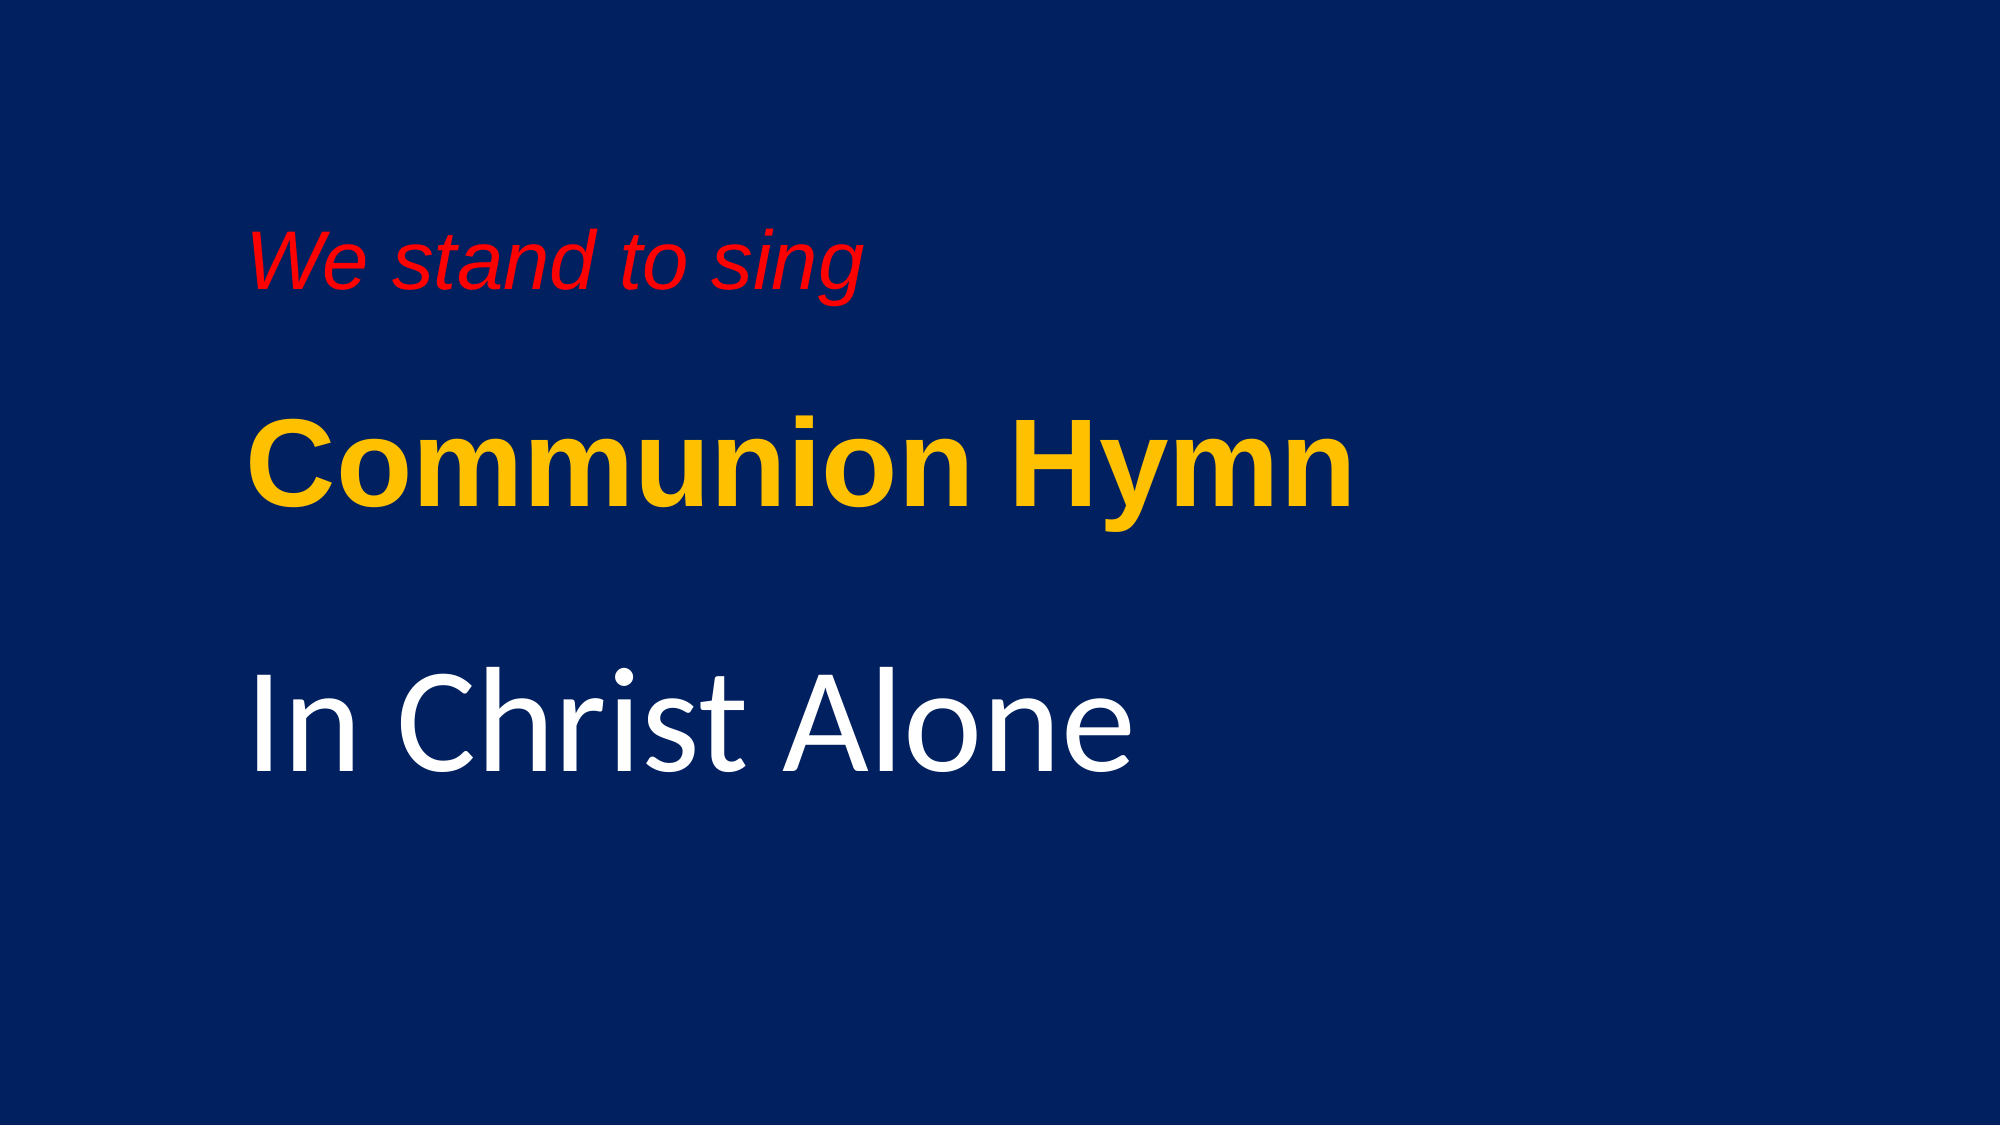

We stand to sing
	Communion Hymn
	In Christ Alone